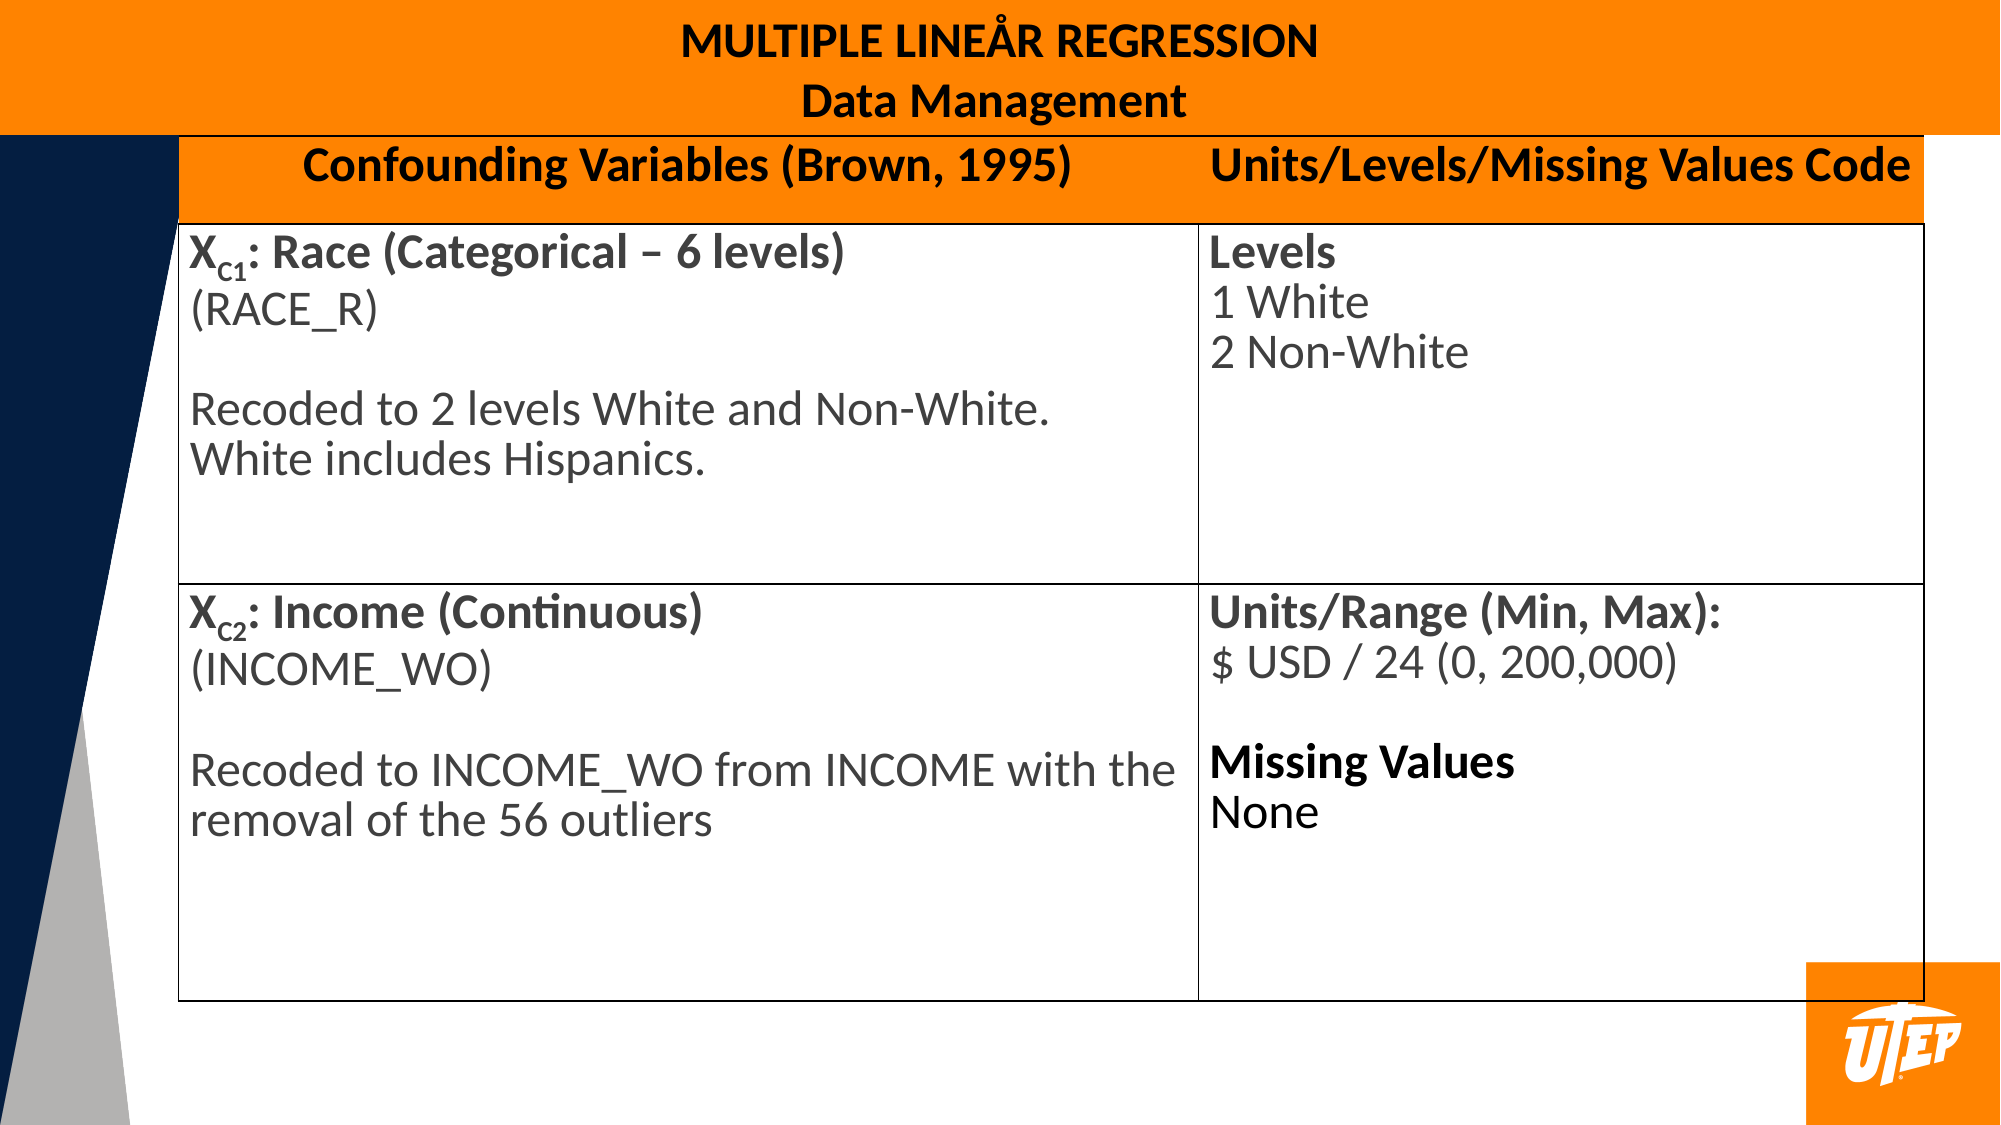

MULTIPLE LINEÅR REGRESSION
Data Management
| Confounding Variables (Brown, 1995) | Units/Levels/Missing Values Code |
| --- | --- |
| XC1: Race (Categorical – 6 levels) (RACE\_R) Recoded to 2 levels White and Non-White. White includes Hispanics. | Levels 1 White 2 Non-White |
| XC2: Income (Continuous) (INCOME\_WO) Recoded to INCOME\_WO from INCOME with the removal of the 56 outliers | Units/Range (Min, Max):  $ USD / 24 (0, 200,000) Missing Values None |